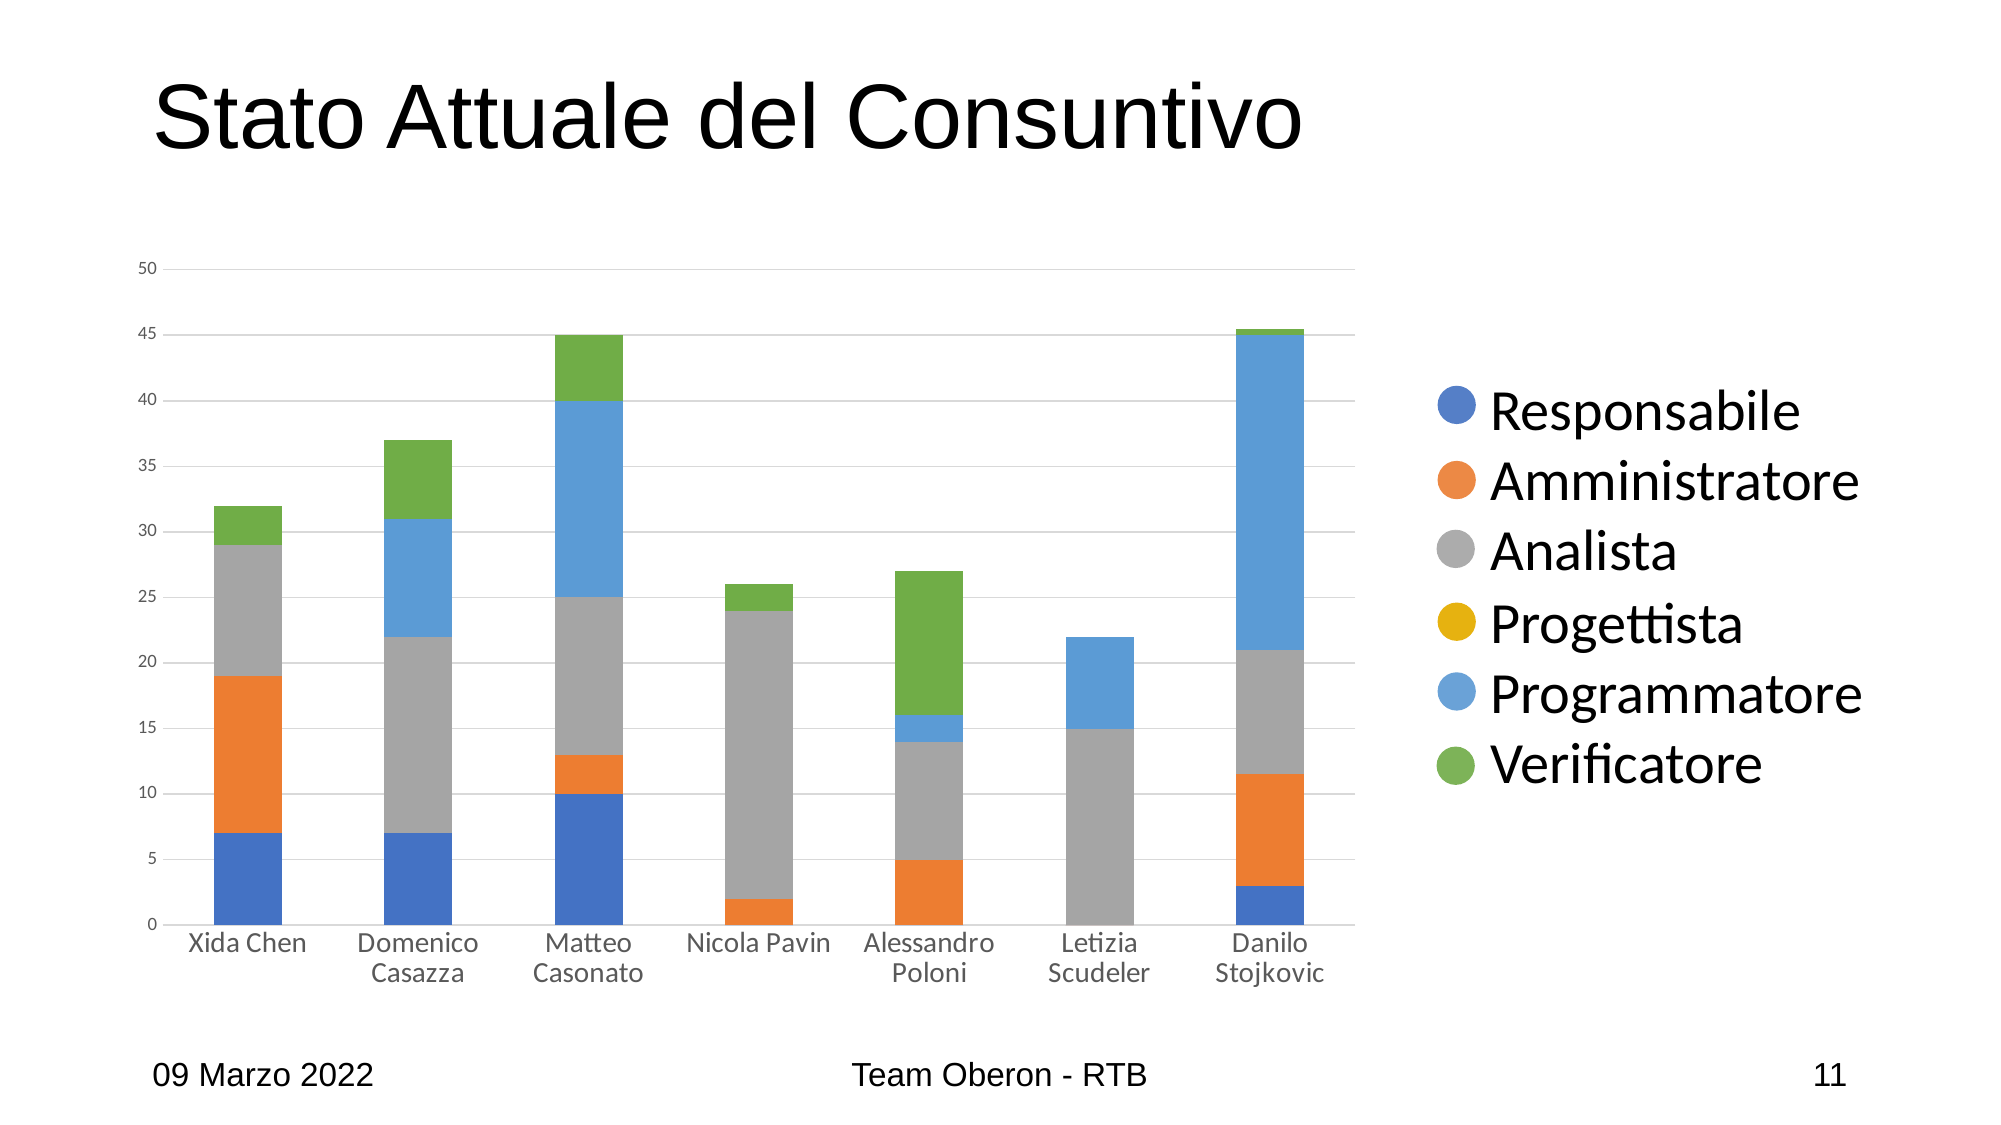

# Stato Attuale del Consuntivo

[unsupported chart]

Responsabile
Amministratore
Analista

Progettista
Programmatore
Verificatore

09 Marzo 2022
Team Oberon - RTB
11